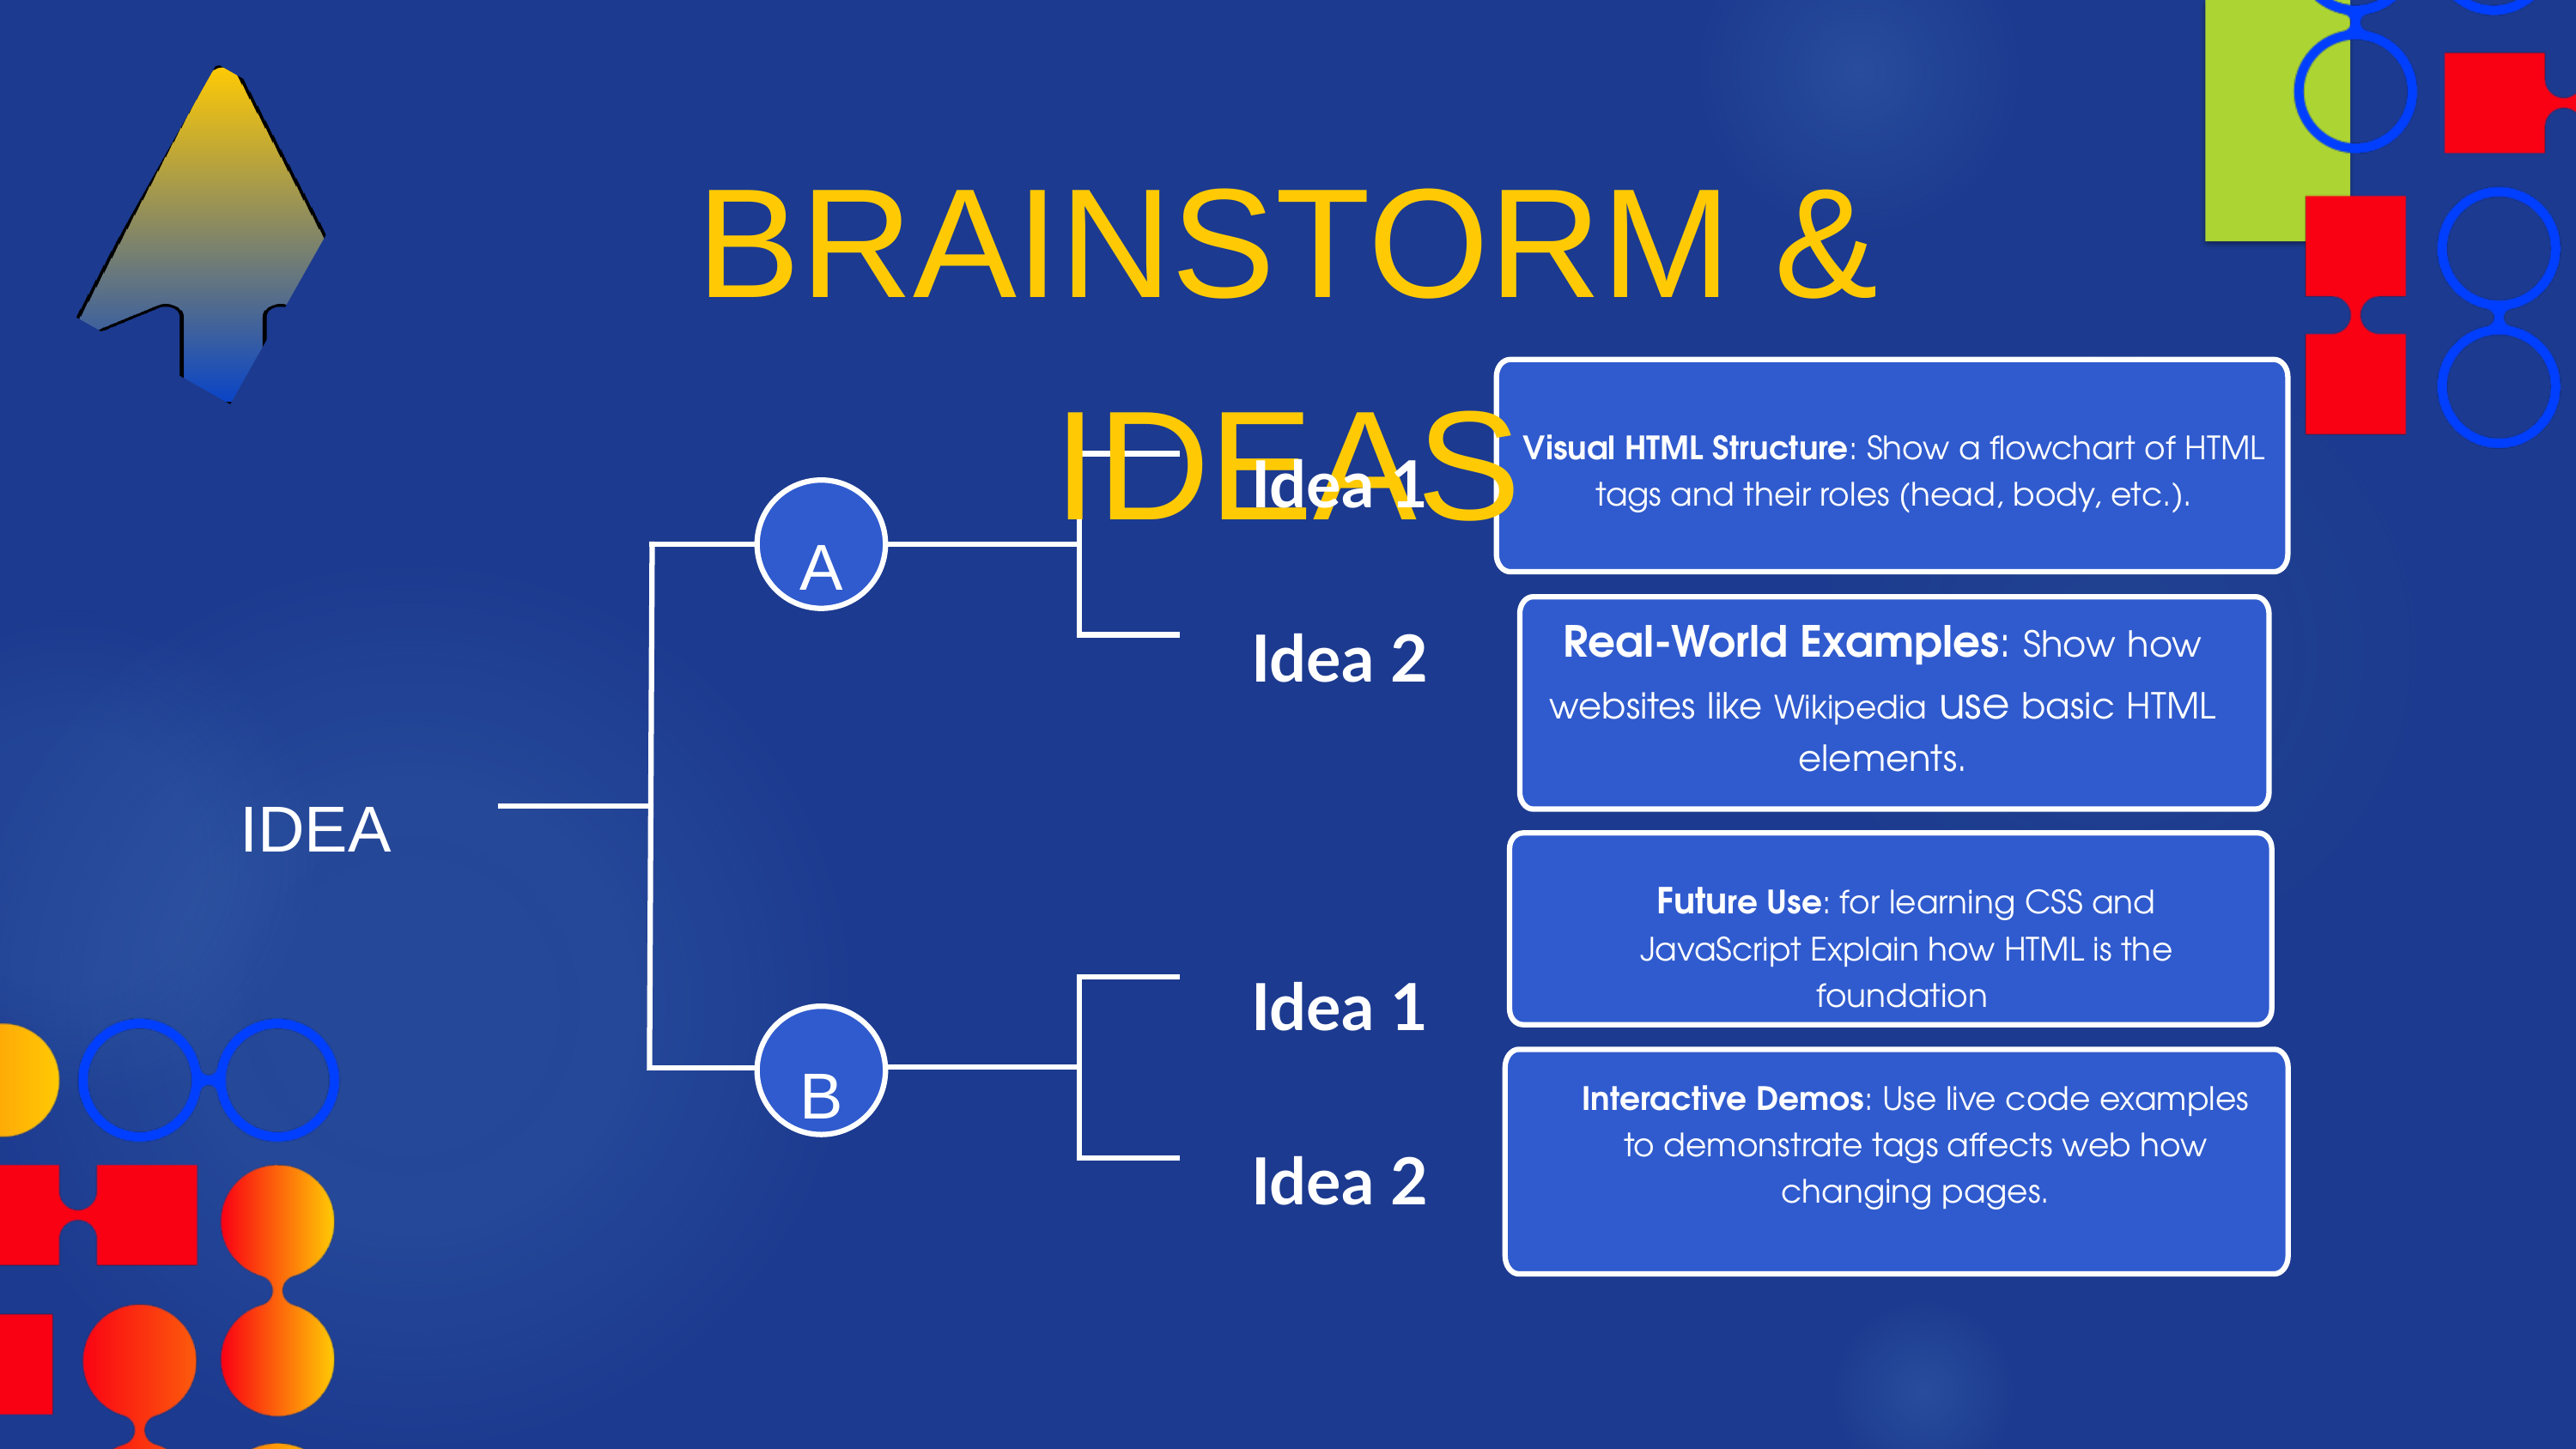

BRAINSTORM & IDEAS

Idea 1
Visual HTML Structure: Show a flowchart of HTML tags and their roles (head, body, etc.).

A

Idea 2
Real-World Examples: Show how websites like Wikipedia use basic HTML elements.
IDEA

Future Use: for learning CSS and JavaScript Explain how HTML is the foundation
Idea 1

B

Interactive Demos: Use live code examples to demonstrate tags affects web how changing pages.
Idea 2